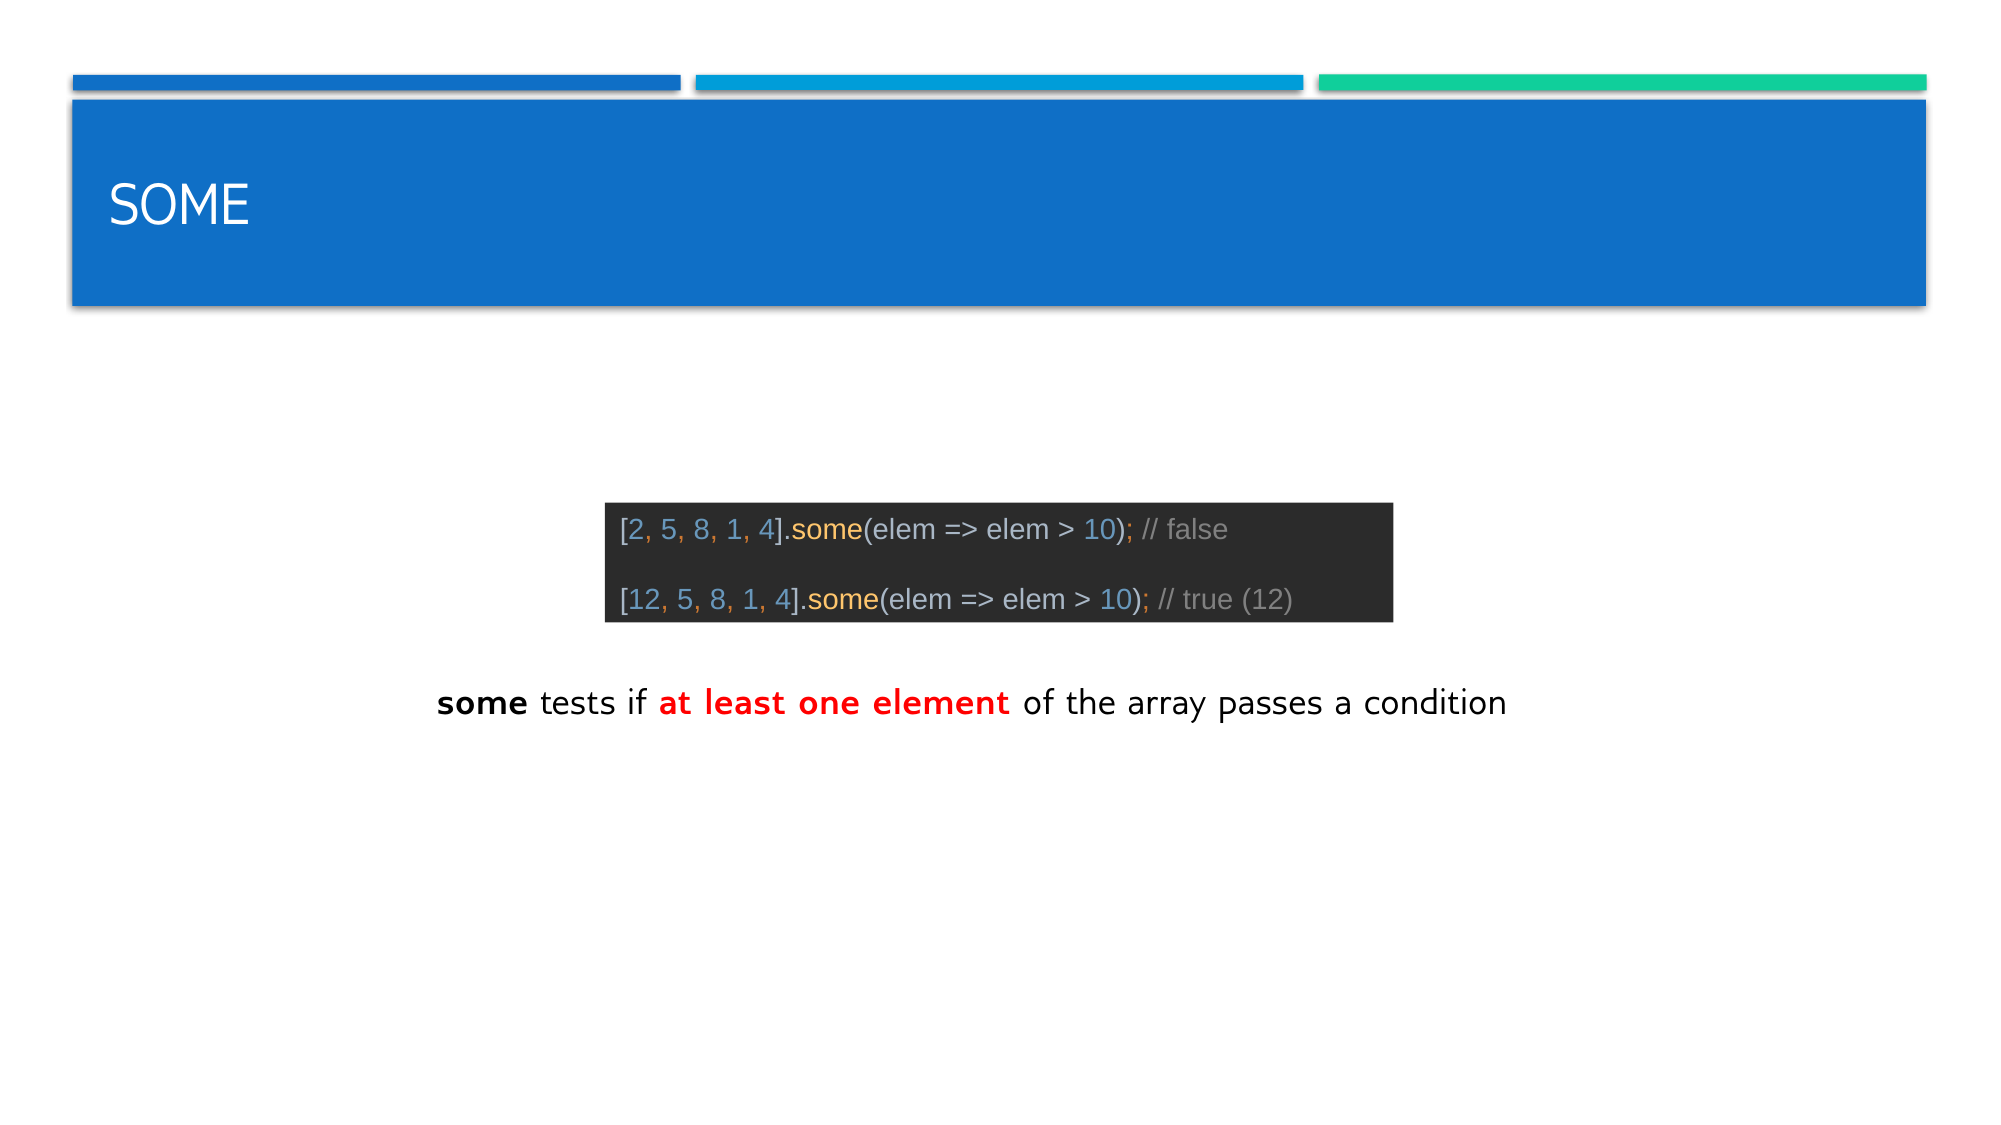

# Some
[2, 5, 8, 1, 4].some(elem => elem > 10); // false
[12, 5, 8, 1, 4].some(elem => elem > 10); // true (12)
some tests if at least one element of the array passes a condition